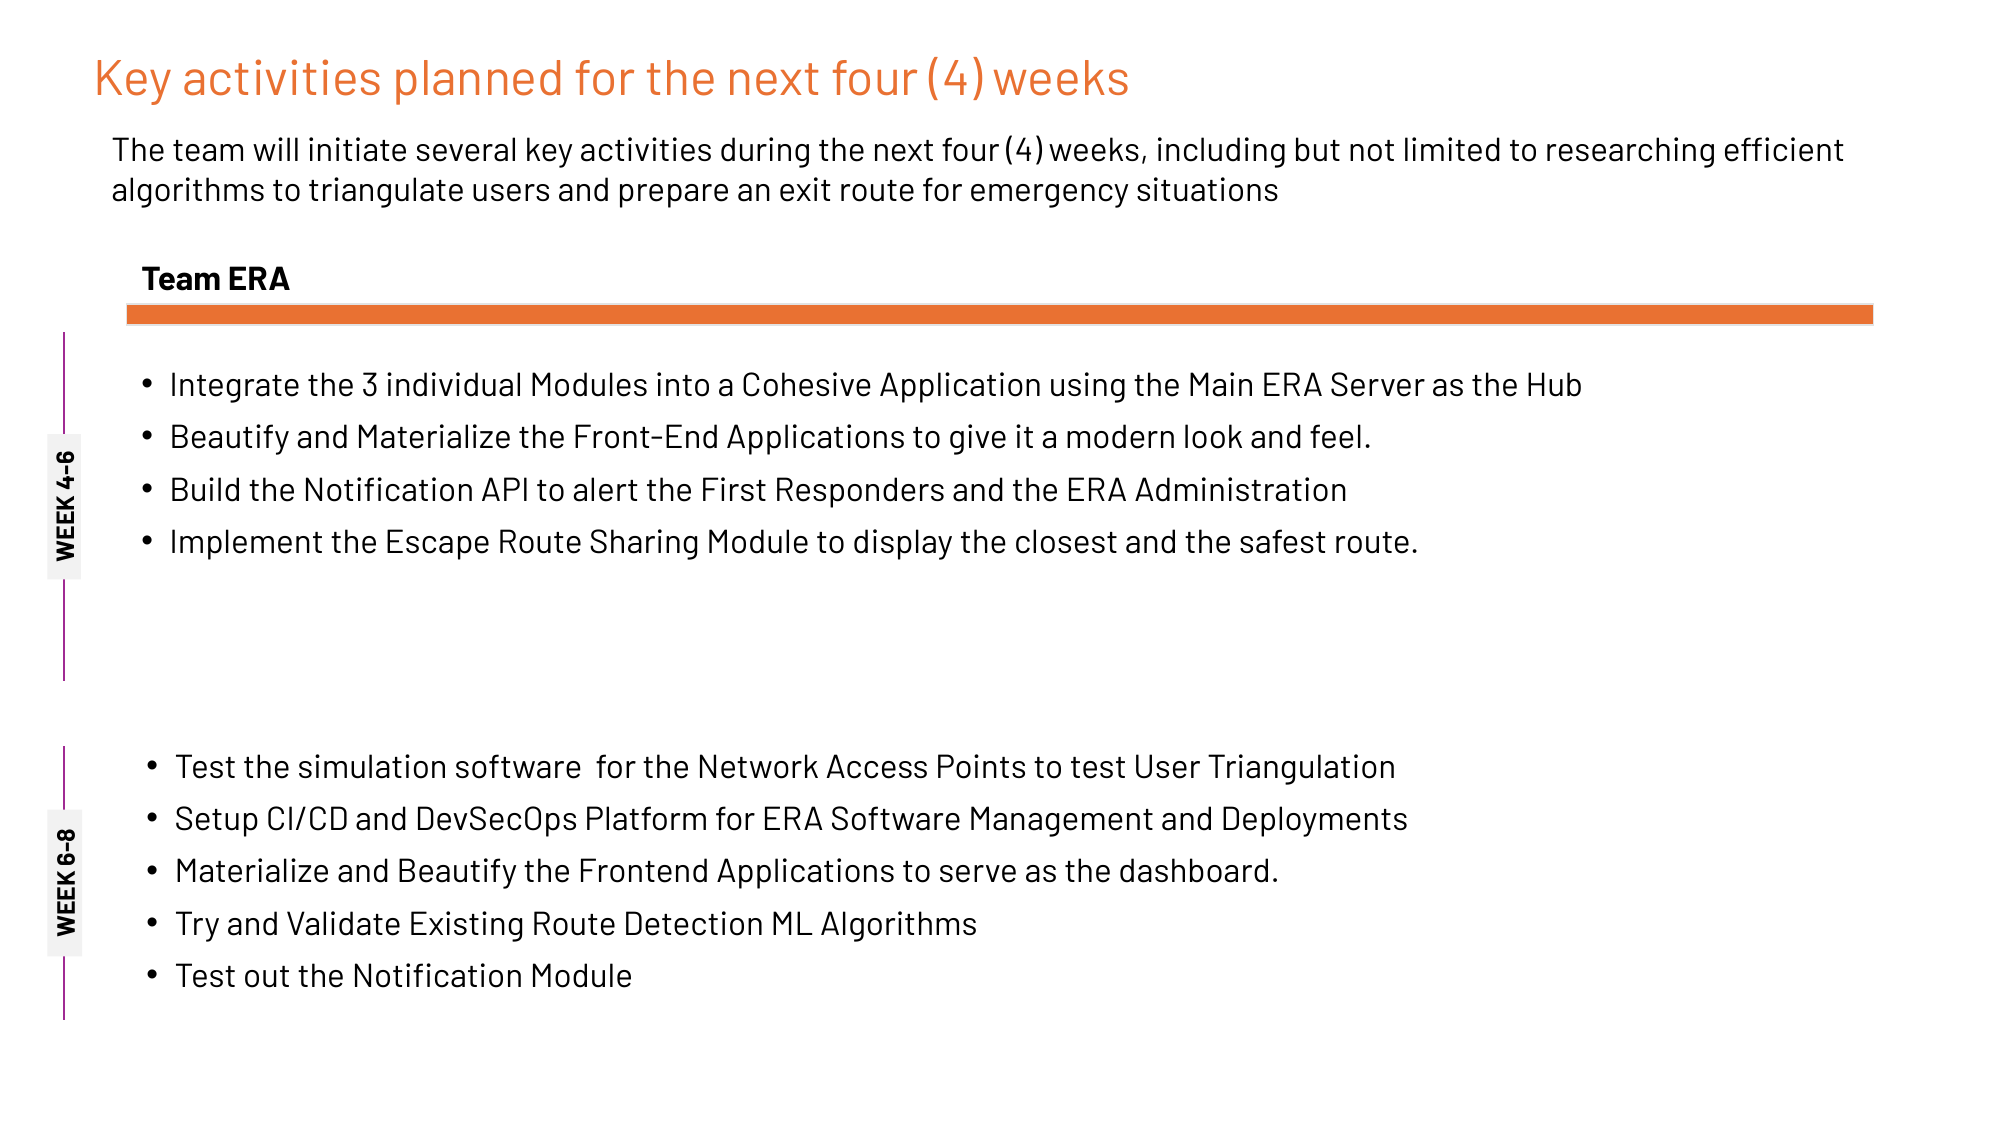

Key activities planned for the next four (4) weeks
# The team will initiate several key activities during the next four (4) weeks, including but not limited to researching efficient algorithms to triangulate users and prepare an exit route for emergency situations
Team ERA

Integrate the 3 individual Modules into a Cohesive Application using the Main ERA Server as the Hub
Beautify and Materialize the Front-End Applications to give it a modern look and feel.
Build the Notification API to alert the First Responders and the ERA Administration
Implement the Escape Route Sharing Module to display the closest and the safest route.
WEEK 4-6
Test the simulation software  for the Network Access Points to test User Triangulation
Setup CI/CD and DevSecOps Platform for ERA Software Management and Deployments
Materialize and Beautify the Frontend Applications to serve as the dashboard.
Try and Validate Existing Route Detection ML Algorithms
Test out the Notification Module

WEEK 6-8